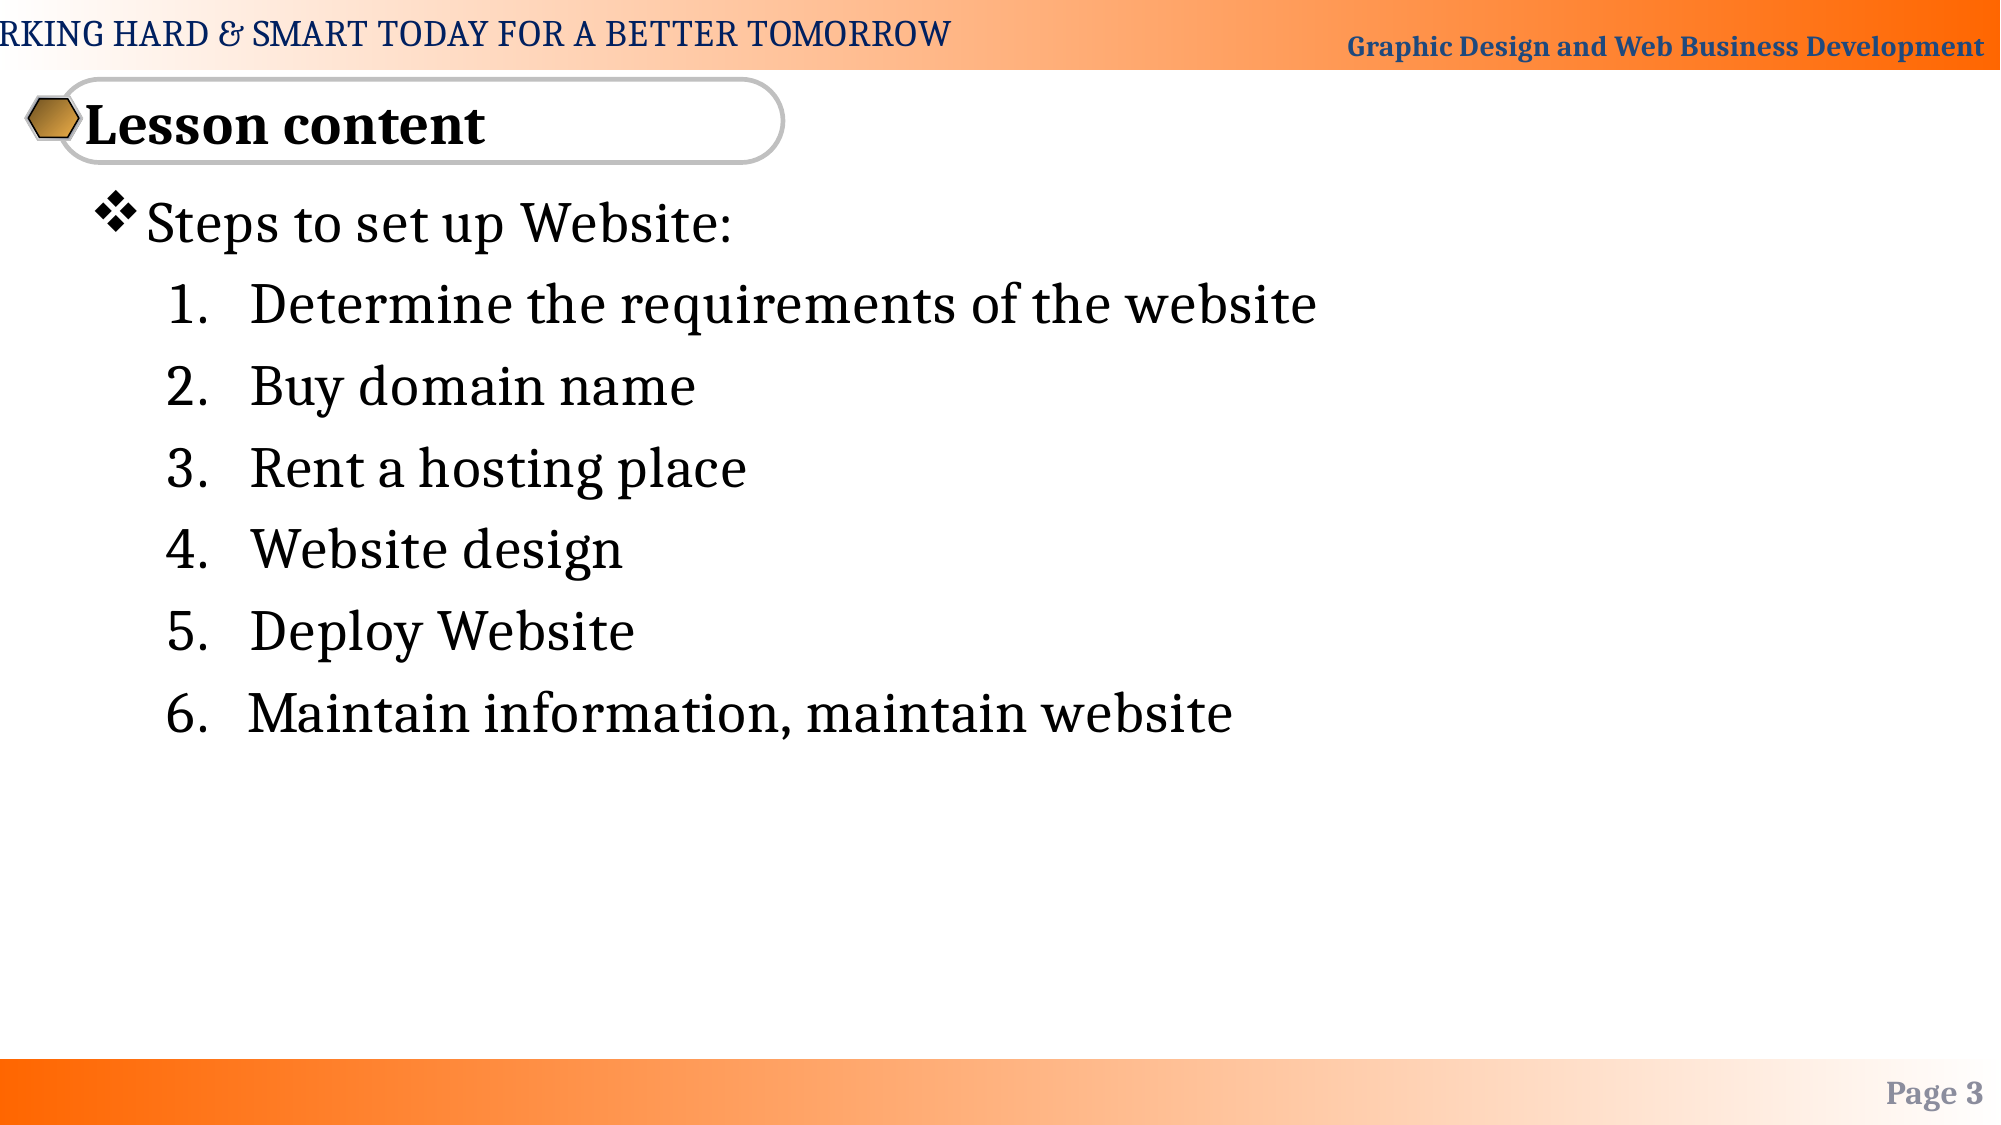

Lesson content

Steps to set up Website:
Determine the requirements of the website
Buy domain name
Rent a hosting place
Website design
Deploy Website
Maintain information, maintain website
Page 3